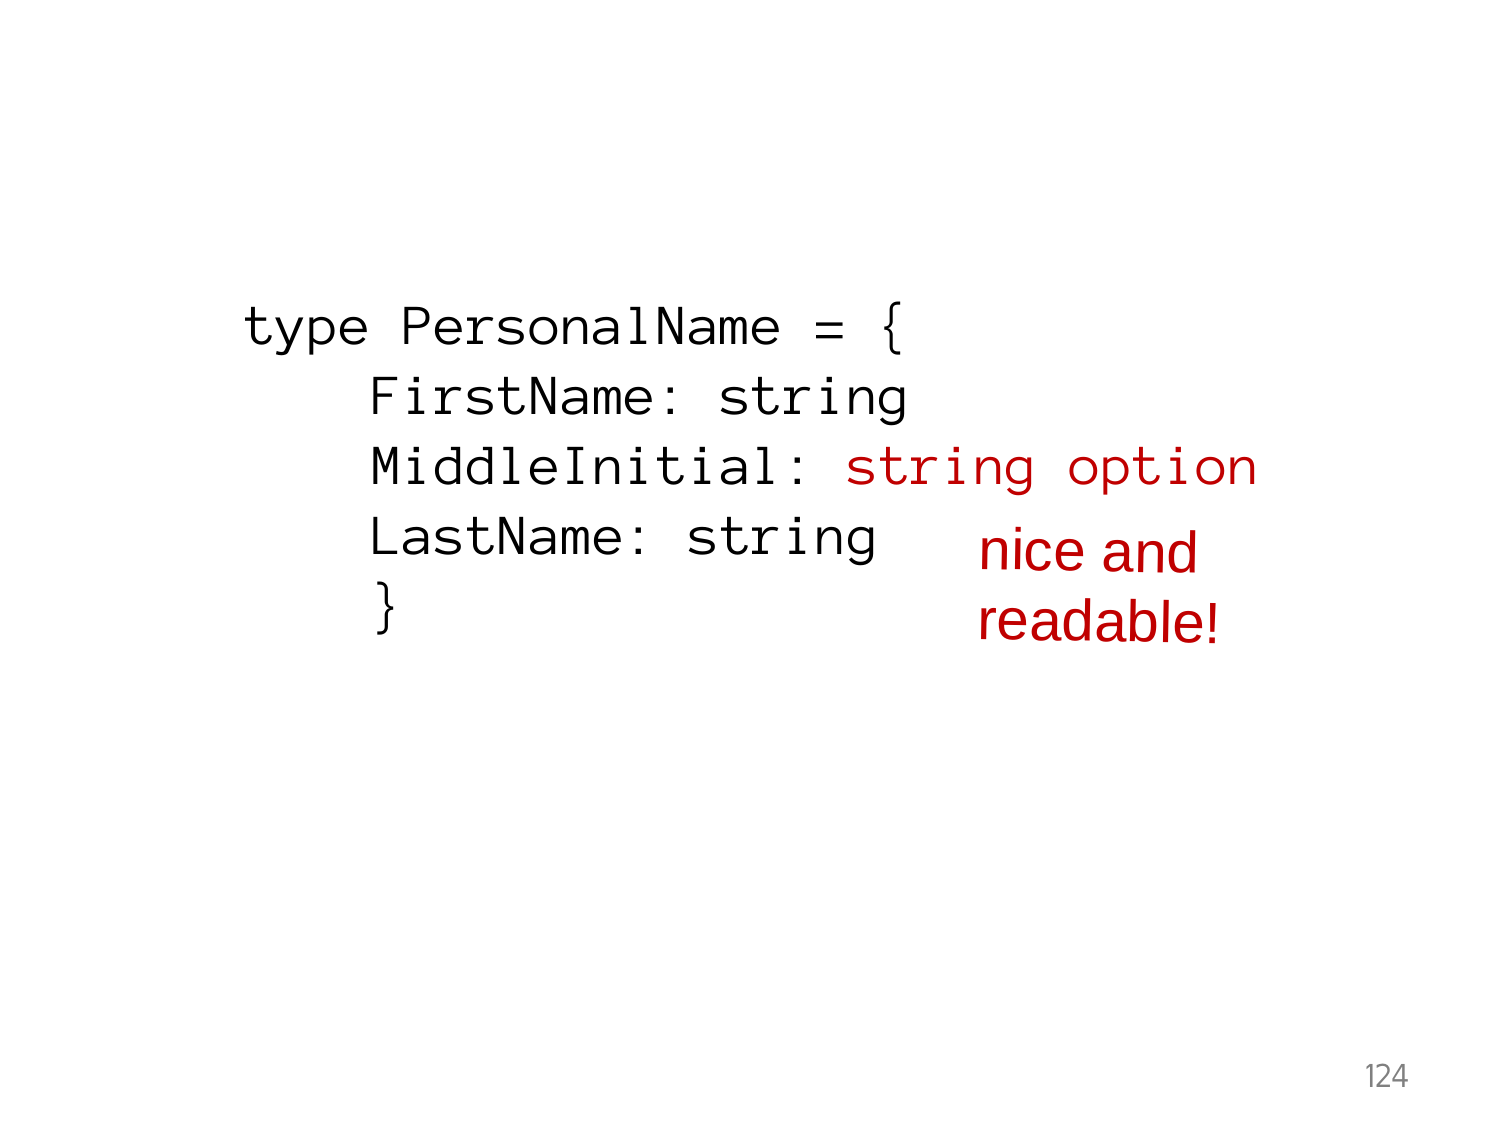

#
type PersonalName = {
    FirstName: string
    MiddleInitial: string option
    LastName: string
    }
nice and readable!